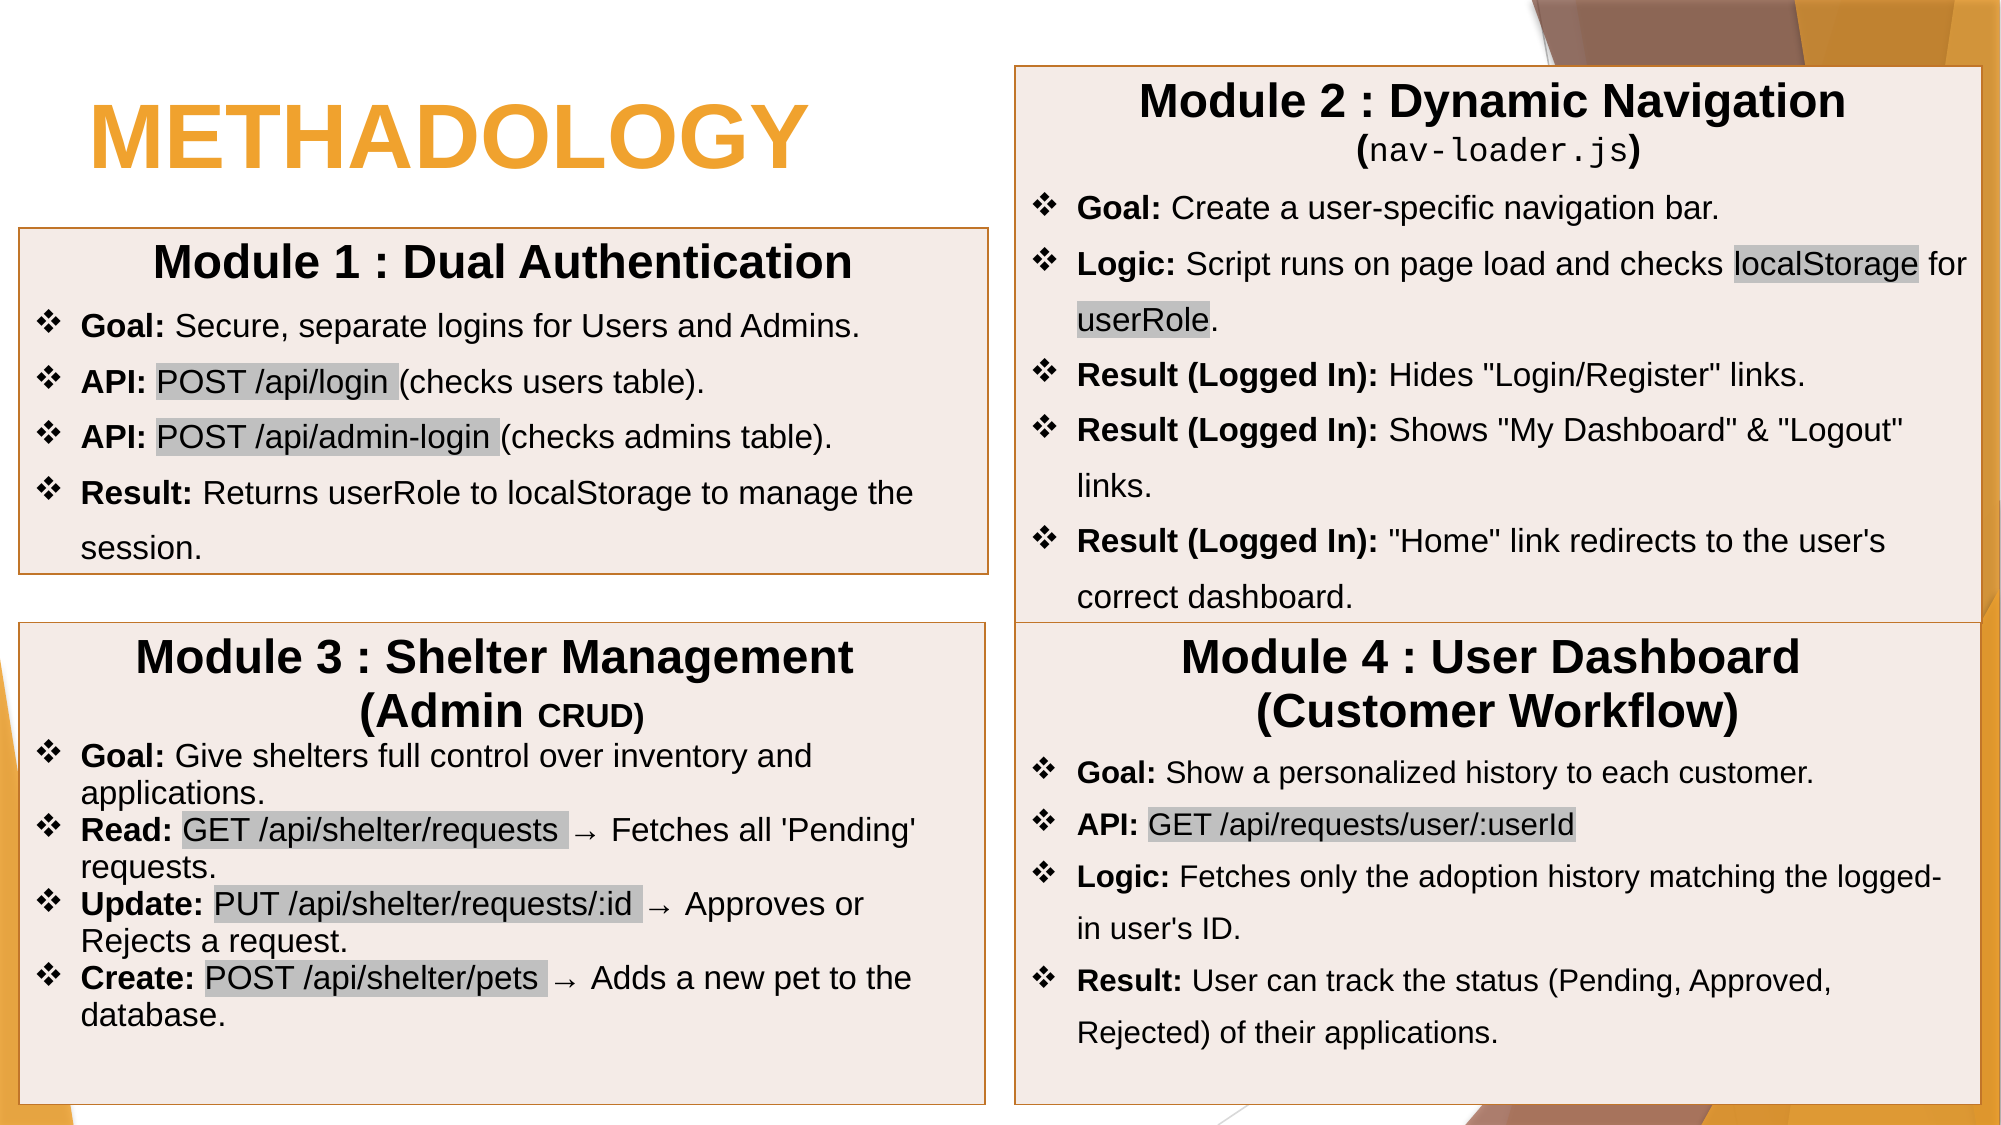

| Module 2 : Dynamic Navigation (nav-loader.js) Goal: Create a user-specific navigation bar. Logic: Script runs on page load and checks localStorage for userRole. Result (Logged In): Hides "Login/Register" links. Result (Logged In): Shows "My Dashboard" & "Logout" links. Result (Logged In): "Home" link redirects to the user's correct dashboard. |
| --- |
# METHADOLOGY
| Module 1 : Dual Authentication Goal: Secure, separate logins for Users and Admins. API: POST /api/login (checks users table). API: POST /api/admin-login (checks admins table). Result: Returns userRole to localStorage to manage the session. |
| --- |
| Module 3 : Shelter Management (Admin CRUD) Goal: Give shelters full control over inventory and applications. Read: GET /api/shelter/requests → Fetches all 'Pending' requests. Update: PUT /api/shelter/requests/:id → Approves or Rejects a request. Create: POST /api/shelter/pets → Adds a new pet to the database. |
| --- |
| Module 4 : User Dashboard (Customer Workflow) Goal: Show a personalized history to each customer. API: GET /api/requests/user/:userId Logic: Fetches only the adoption history matching the logged-in user's ID. Result: User can track the status (Pending, Approved, Rejected) of their applications. |
| --- |